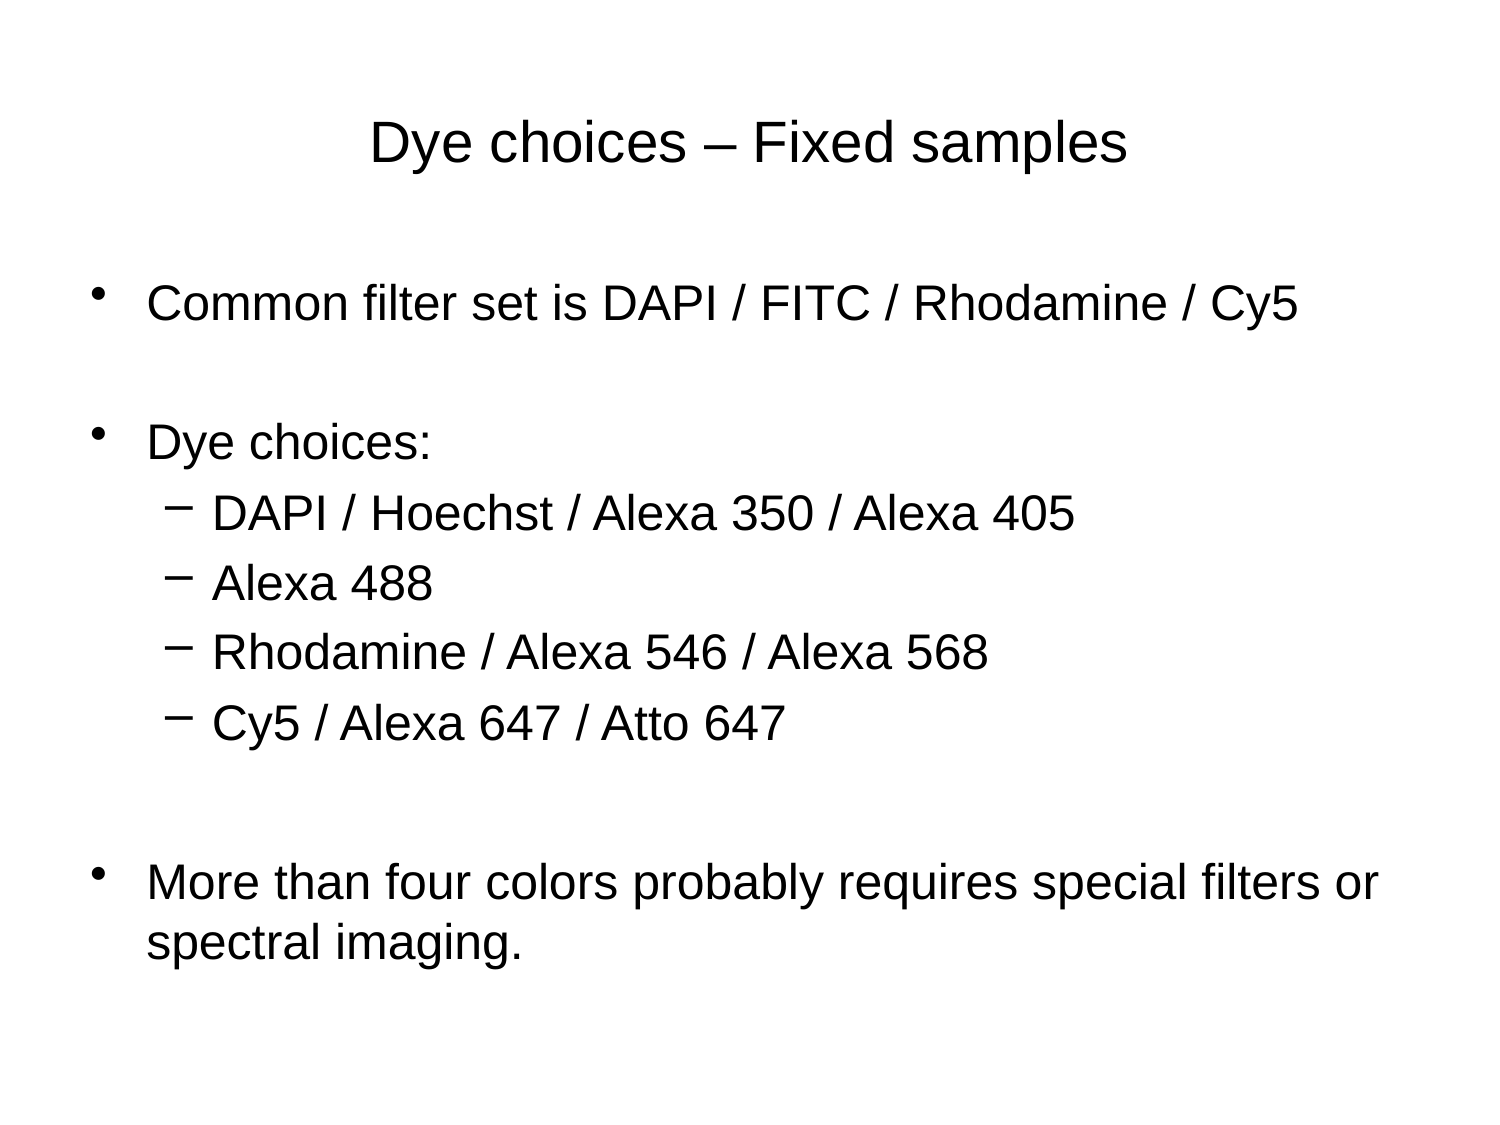

# Dye choices – Fixed samples
Common filter set is DAPI / FITC / Rhodamine / Cy5

Dye choices:
DAPI / Hoechst / Alexa 350 / Alexa 405
Alexa 488
Rhodamine / Alexa 546 / Alexa 568
Cy5 / Alexa 647 / Atto 647

More than four colors probably requires special filters or spectral imaging.